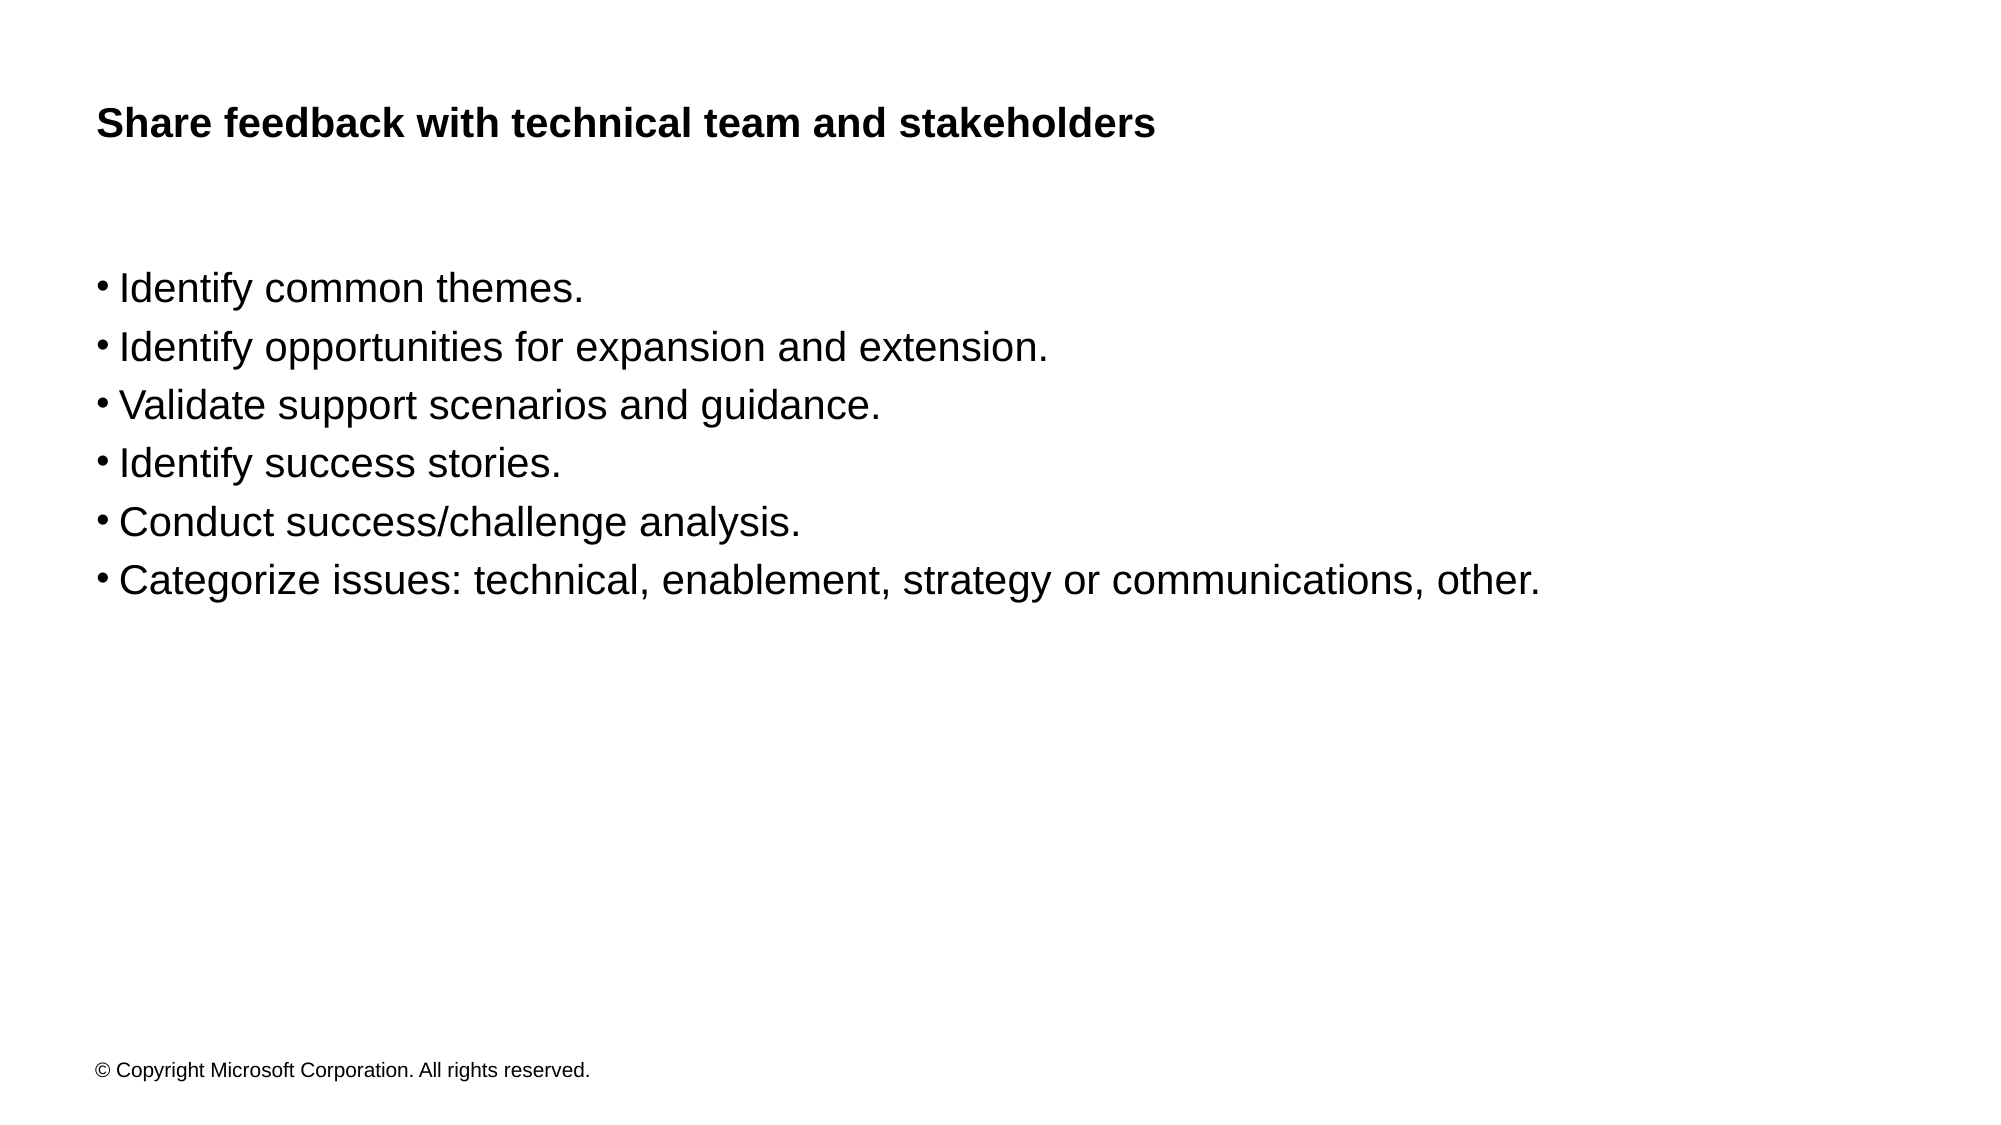

# Share feedback with technical team and stakeholders
Identify common themes.
Identify opportunities for expansion and extension.
Validate support scenarios and guidance.
Identify success stories.
Conduct success/challenge analysis.
Categorize issues: technical, enablement, strategy or communications, other.

© Copyright Microsoft Corporation. All rights reserved.